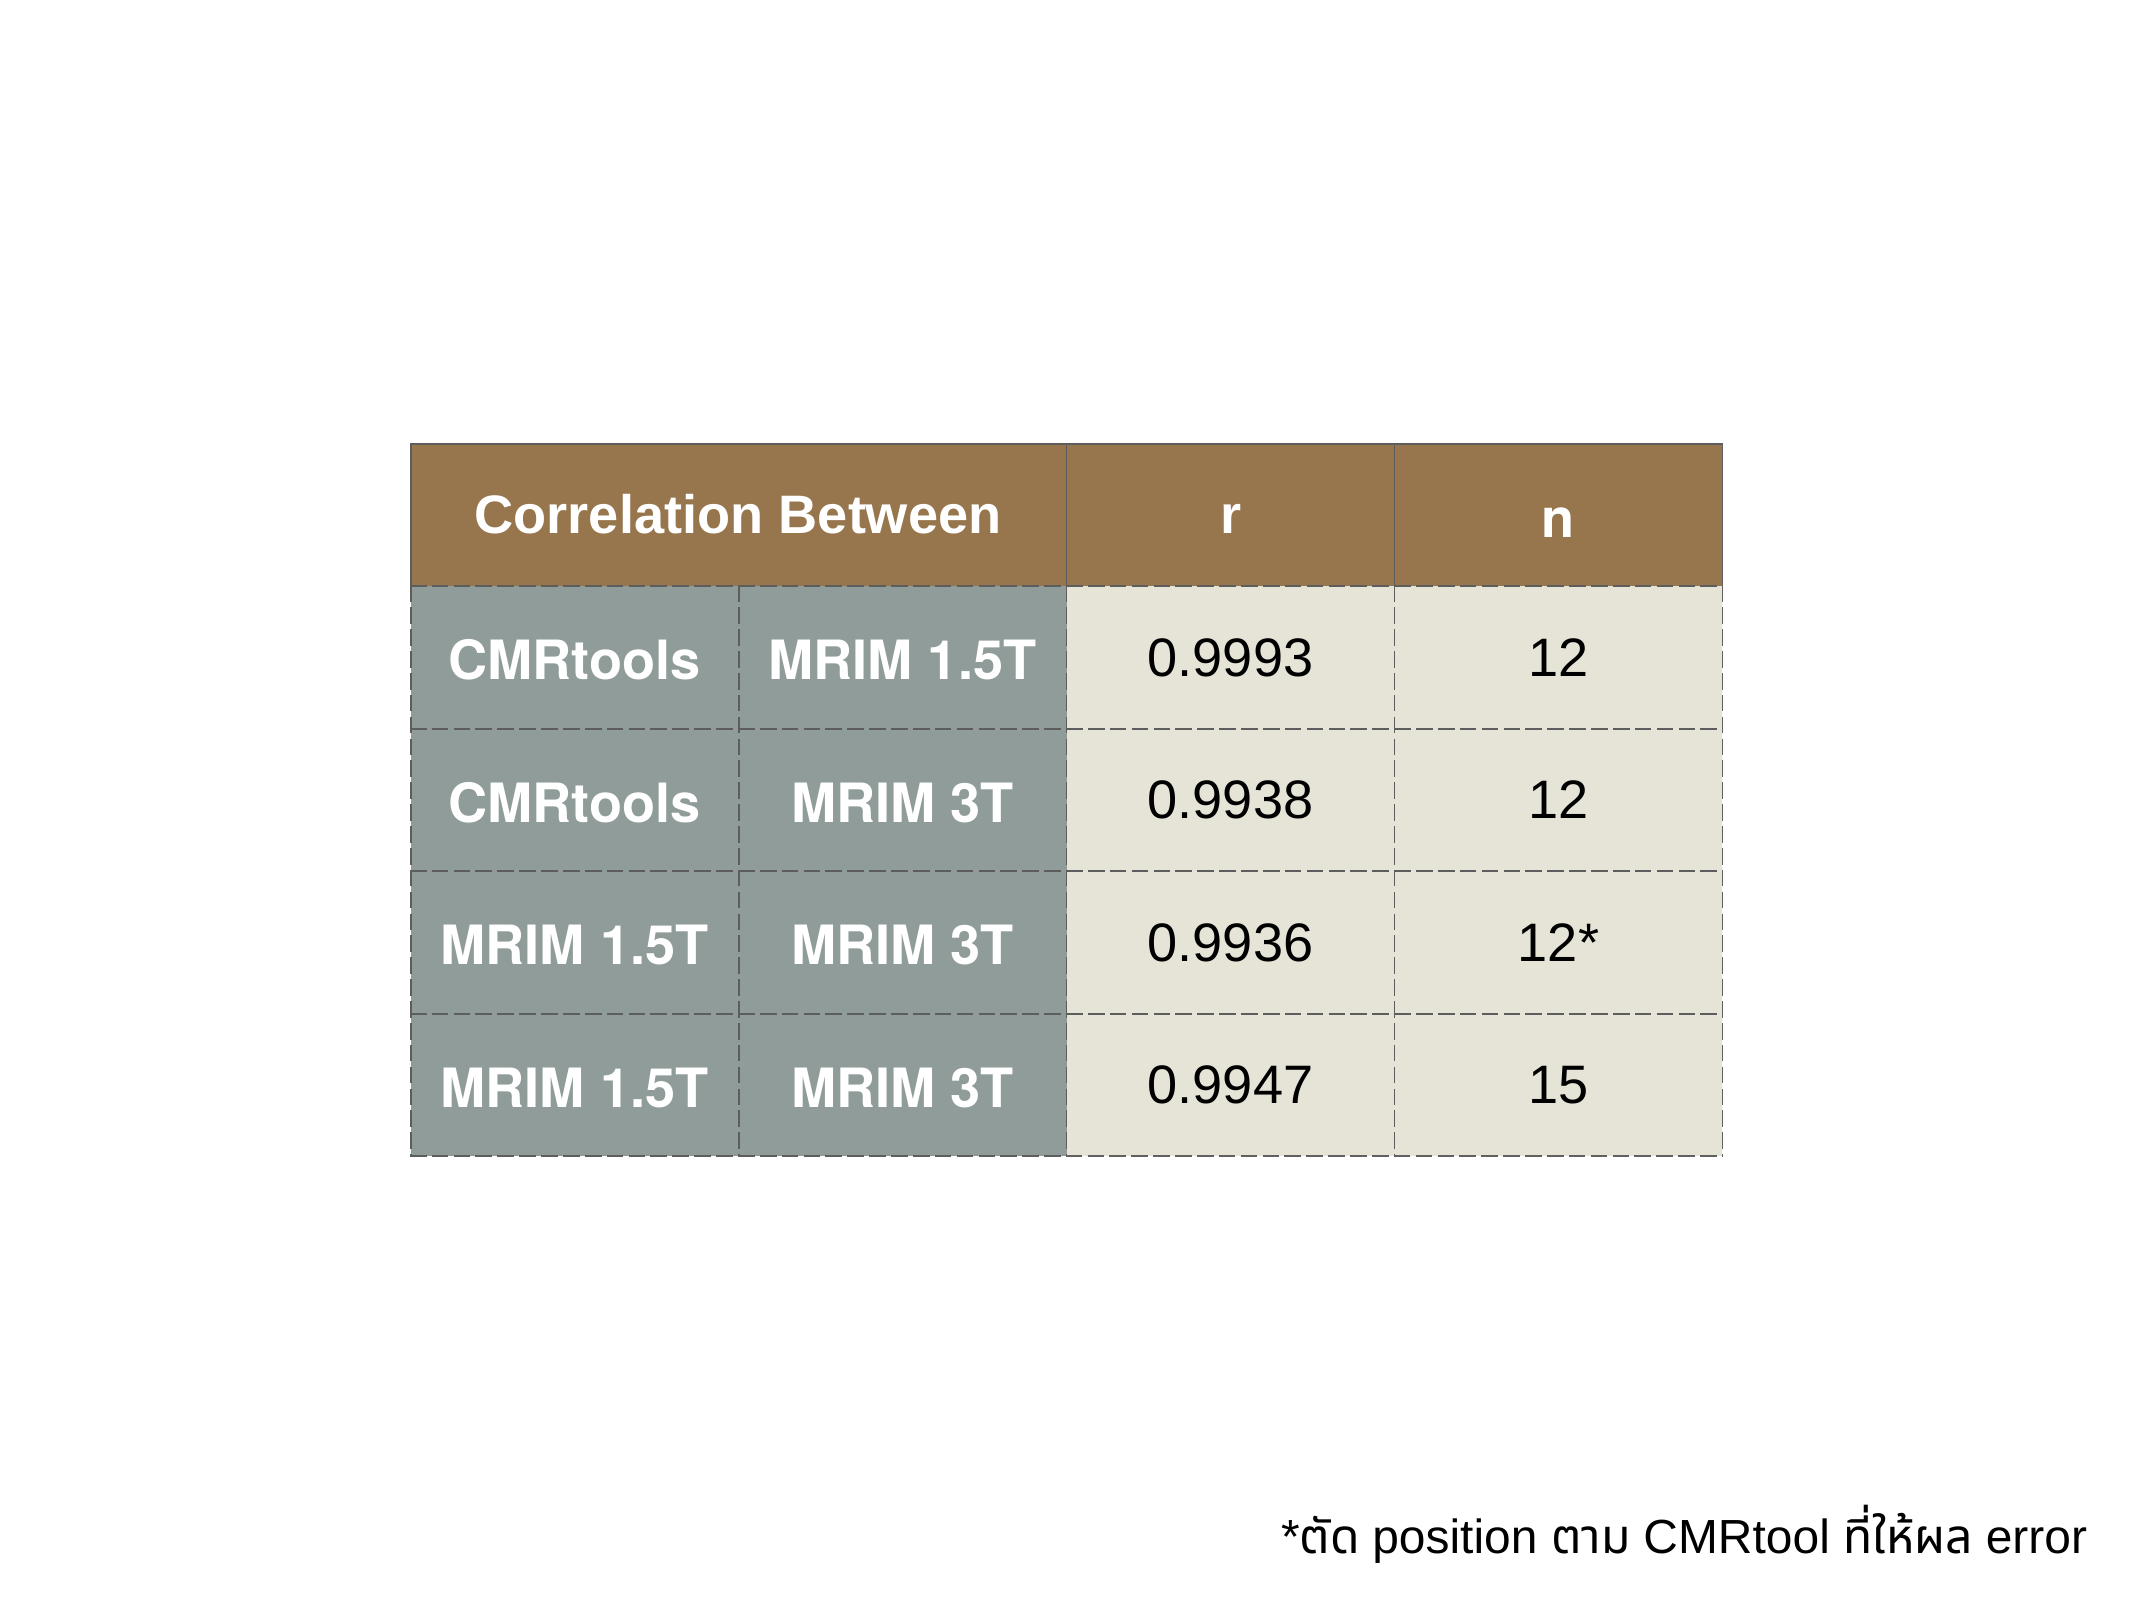

| Correlation Between |  | r | n |
| --- | --- | --- | --- |
| CMRtools | MRIM 1.5T | 0.9993 | 12 |
| CMRtools | MRIM 3T | 0.9938 | 12 |
| MRIM 1.5T | MRIM 3T | 0.9936 | 12\* |
| MRIM 1.5T | MRIM 3T | 0.9947 | 15 |
*ตัด position ตาม CMRtool ที่ให้ผล error